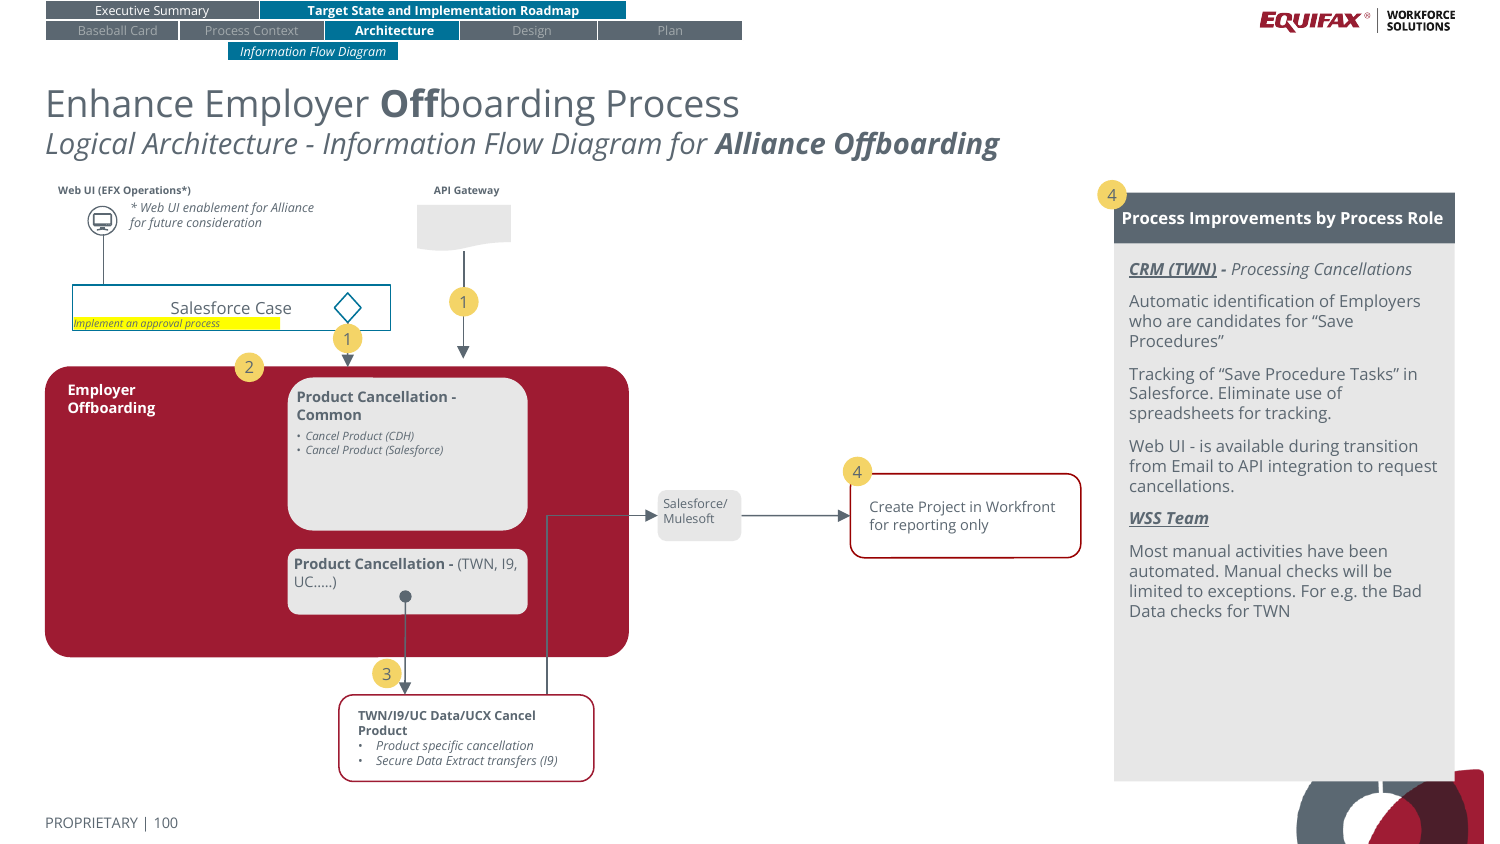

Executive Summary
Target State and Implementation Roadmap
Baseball Card
Process Context
Architecture
Design
Plan
Information Flow Diagram
# Enhance Employer Offboarding Process
Logical Architecture - Information Flow Diagram for Alliance Offboarding
4
Web UI (EFX Operations*)
API Gateway
Process Improvements by Process Role
* Web UI enablement for Alliance for future consideration

CRM (TWN) - Processing Cancellations
Automatic identification of Employers who are candidates for “Save Procedures”
Tracking of “Save Procedure Tasks” in Salesforce. Eliminate use of spreadsheets for tracking.
Web UI - is available during transition from Email to API integration to request cancellations.
WSS Team
Most manual activities have been automated. Manual checks will be limited to exceptions. For e.g. the Bad Data checks for TWN

Salesforce Case
1

Implement an approval process
1
2
Employer
Offboarding
Product Cancellation - Common
Cancel Product (CDH)
Cancel Product (Salesforce)
4
Create Project in Workfront for reporting only
Salesforce/
Mulesoft
Product Cancellation - (TWN, I9, UC…..)

3
TWN/I9/UC Data/UCX Cancel Product
Product specific cancellation
Secure Data Extract transfers (I9)